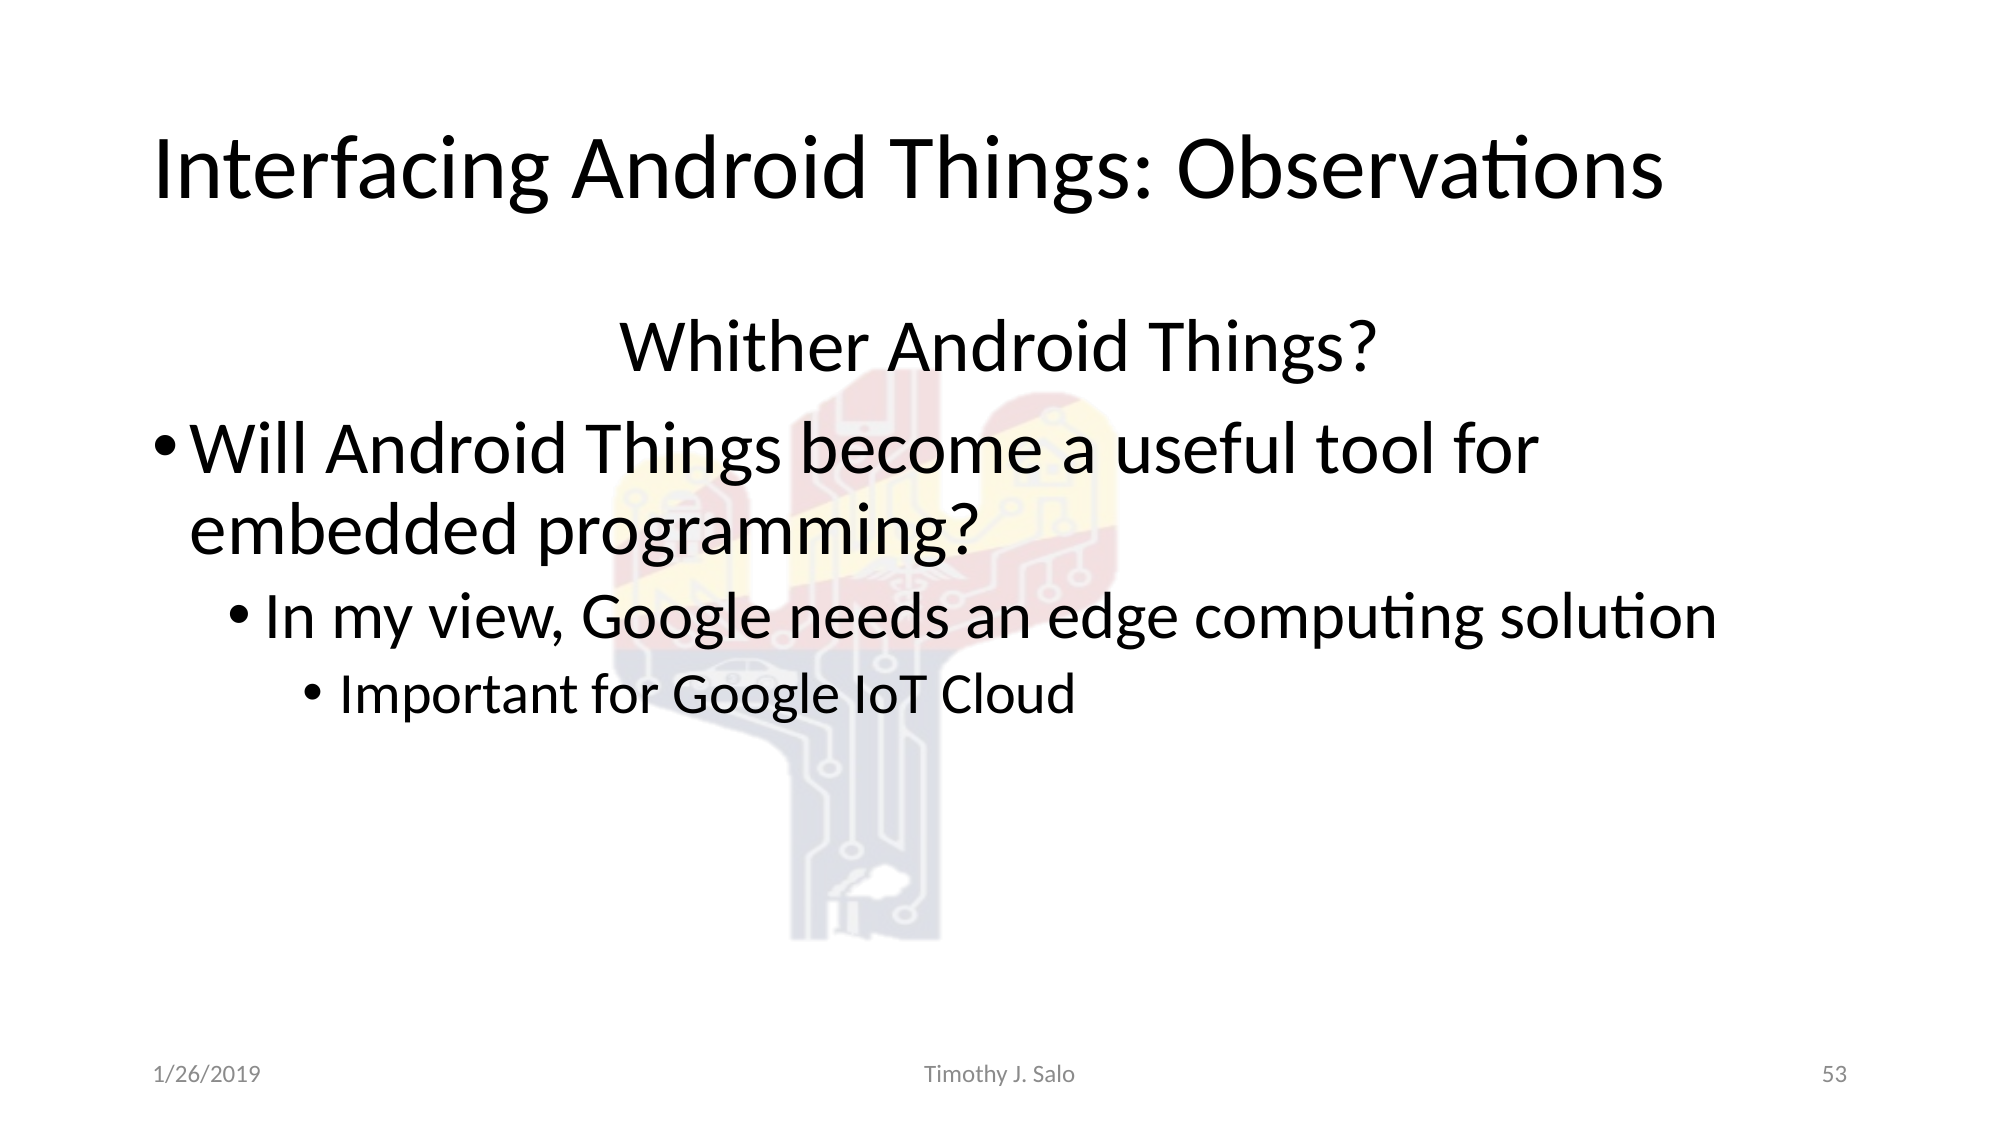

# Interfacing Android Things: Observations
Whither Android Things?
Will Android Things become a useful tool for embedded programming?
In my view, Google needs an edge computing solution
Important for Google IoT Cloud
1/26/2019
Timothy J. Salo
53